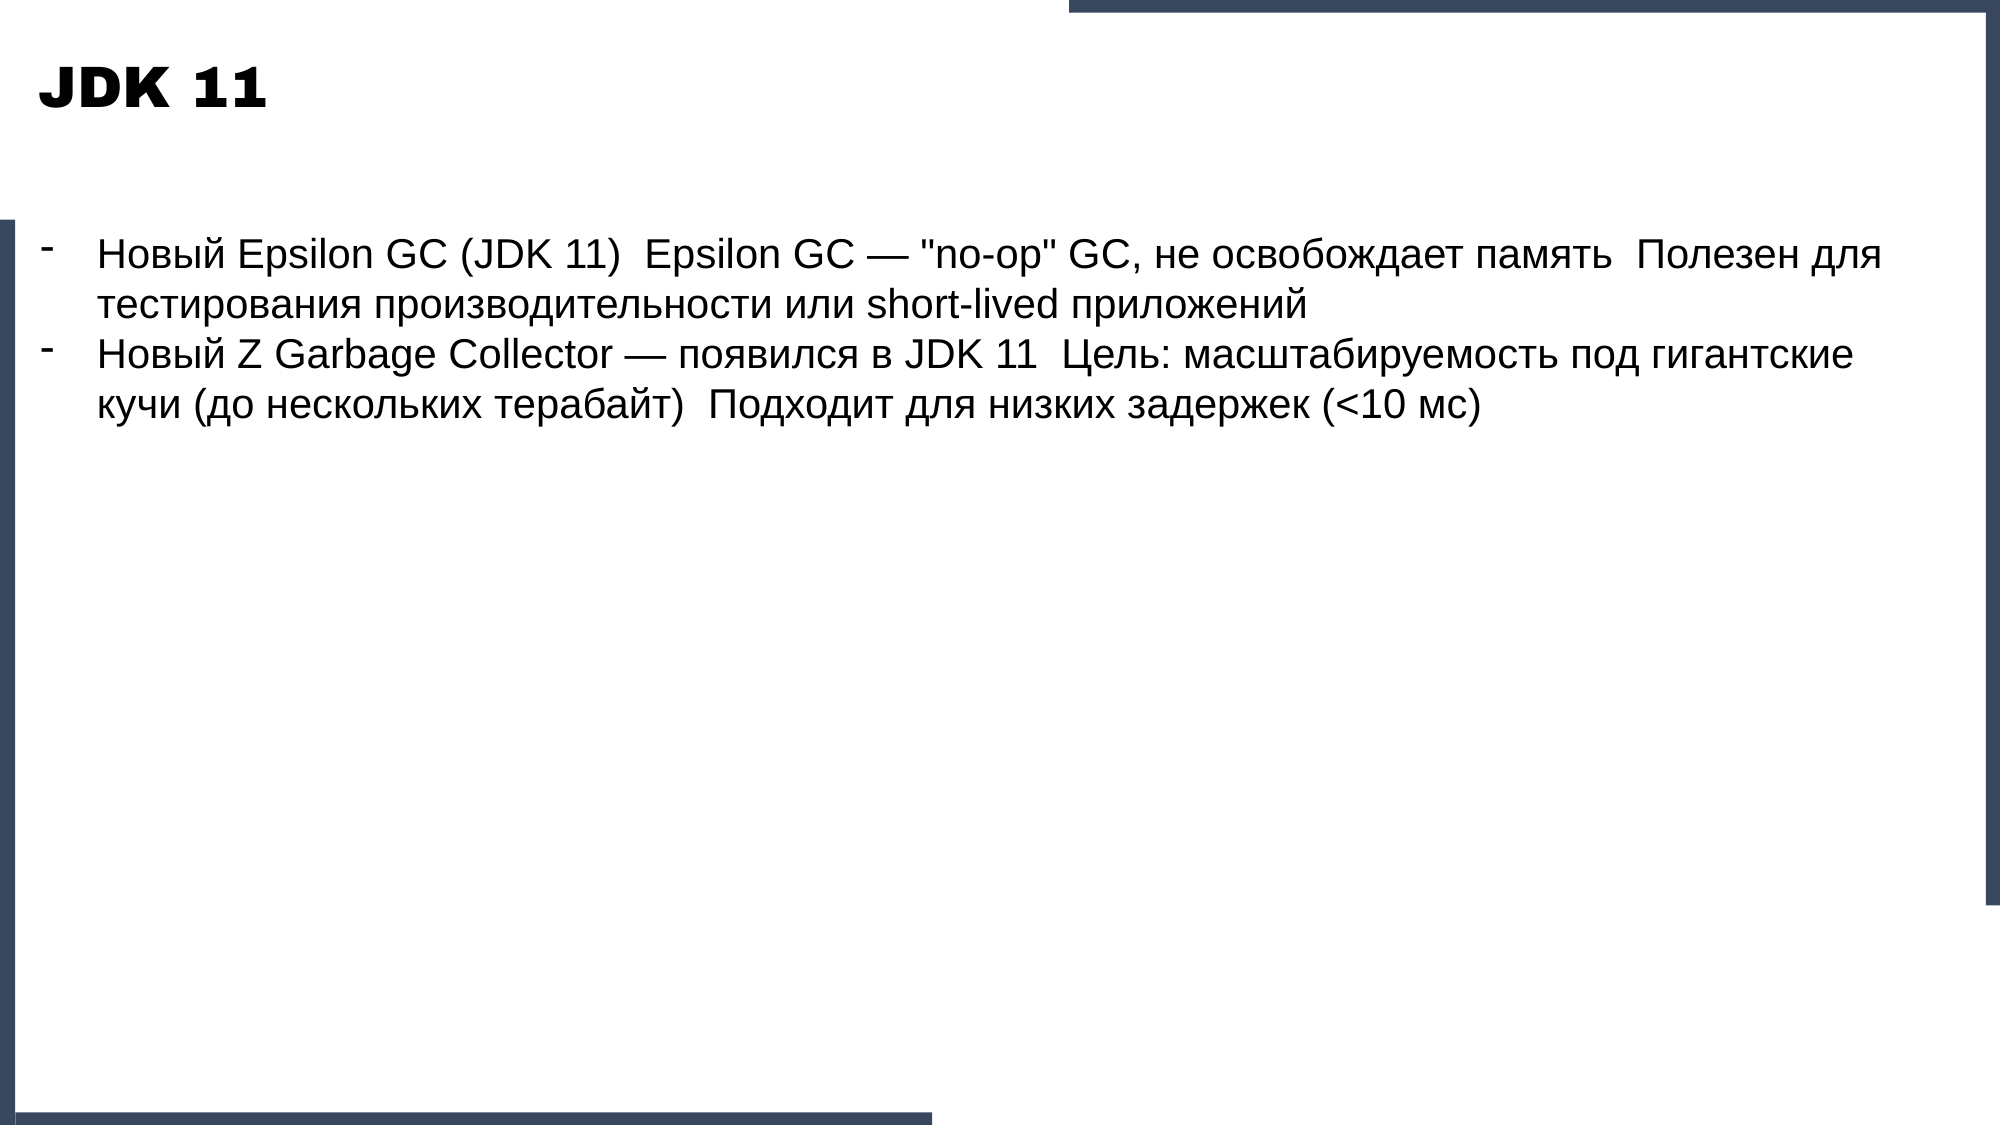

JDK 11

Новый Epsilon GC (JDK 11)  Epsilon GC — "no-op" GC, не освобождает память  Полезен для тестирования производительности или short-lived приложений
Новый Z Garbage Collector — появился в JDK 11  Цель: масштабируемость под гигантские кучи (до нескольких терабайт)  Подходит для низких задержек (<10 мс)